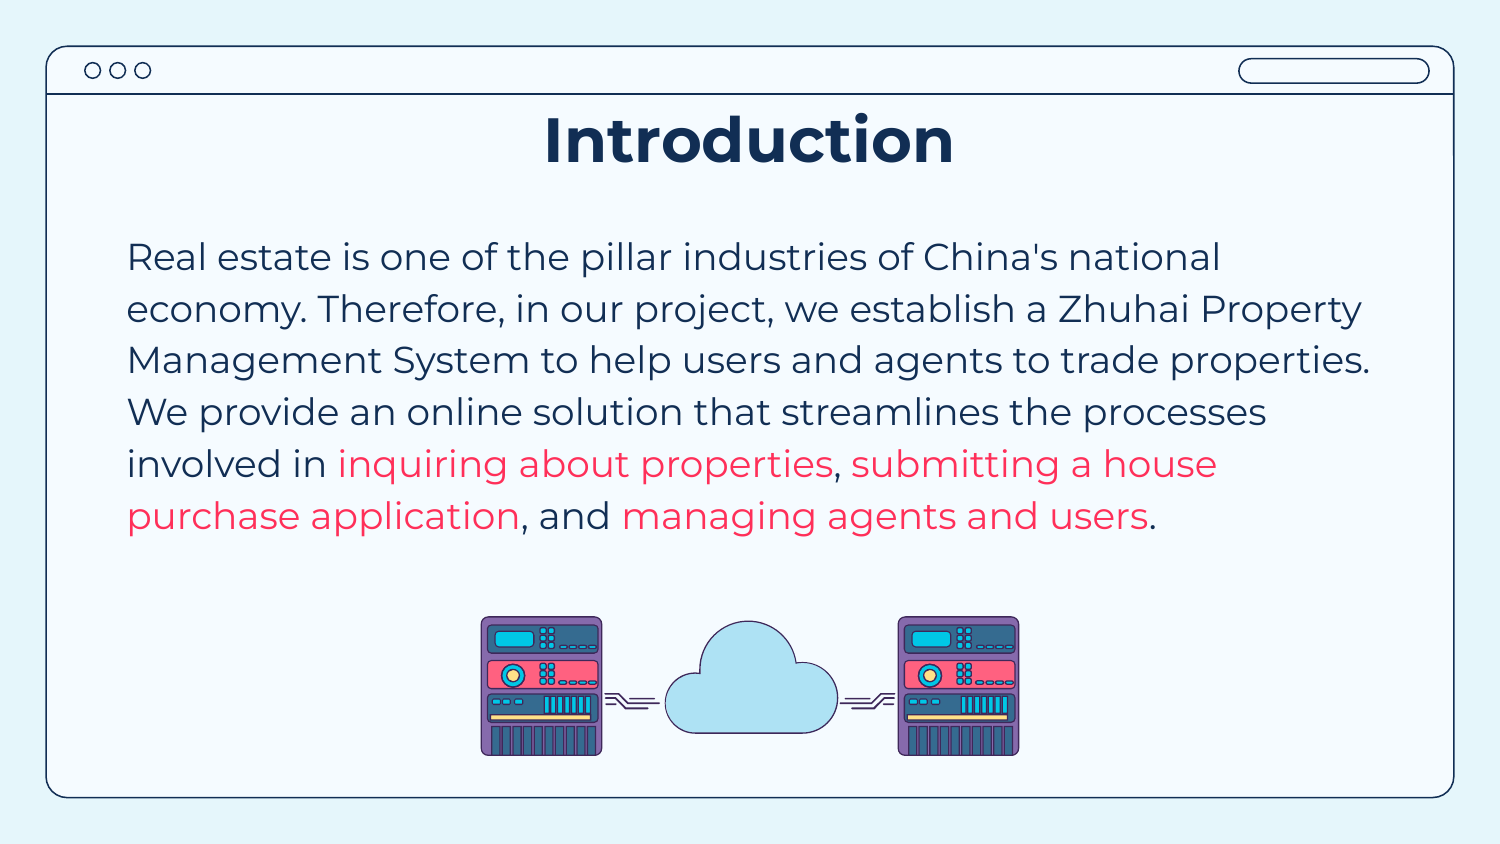

# Introduction
Real estate is one of the pillar industries of China's national
economy. Therefore, in our project, we establish a Zhuhai Property
Management System to help users and agents to trade properties.
We provide an online solution that streamlines the processes
involved in inquiring about properties, submitting a house
purchase application, and managing agents and users.